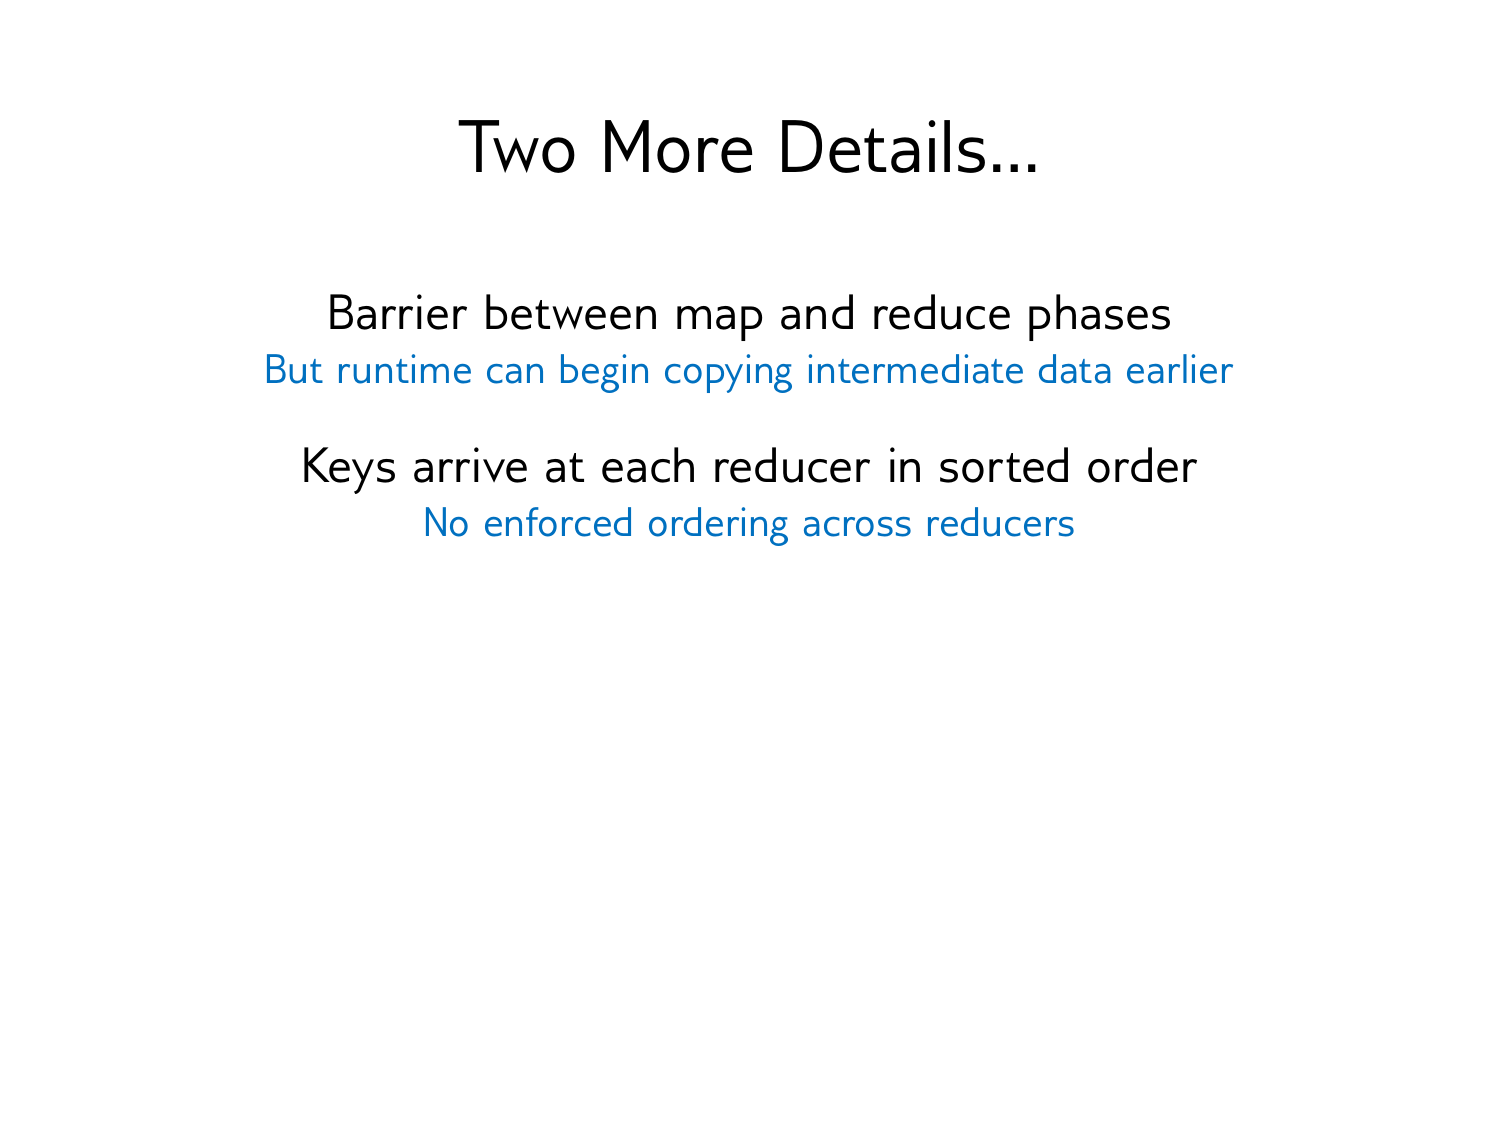

Two More Details…
Barrier between map and reduce phases
But runtime can begin copying intermediate data earlier
Keys arrive at each reducer in sorted order
No enforced ordering across reducers